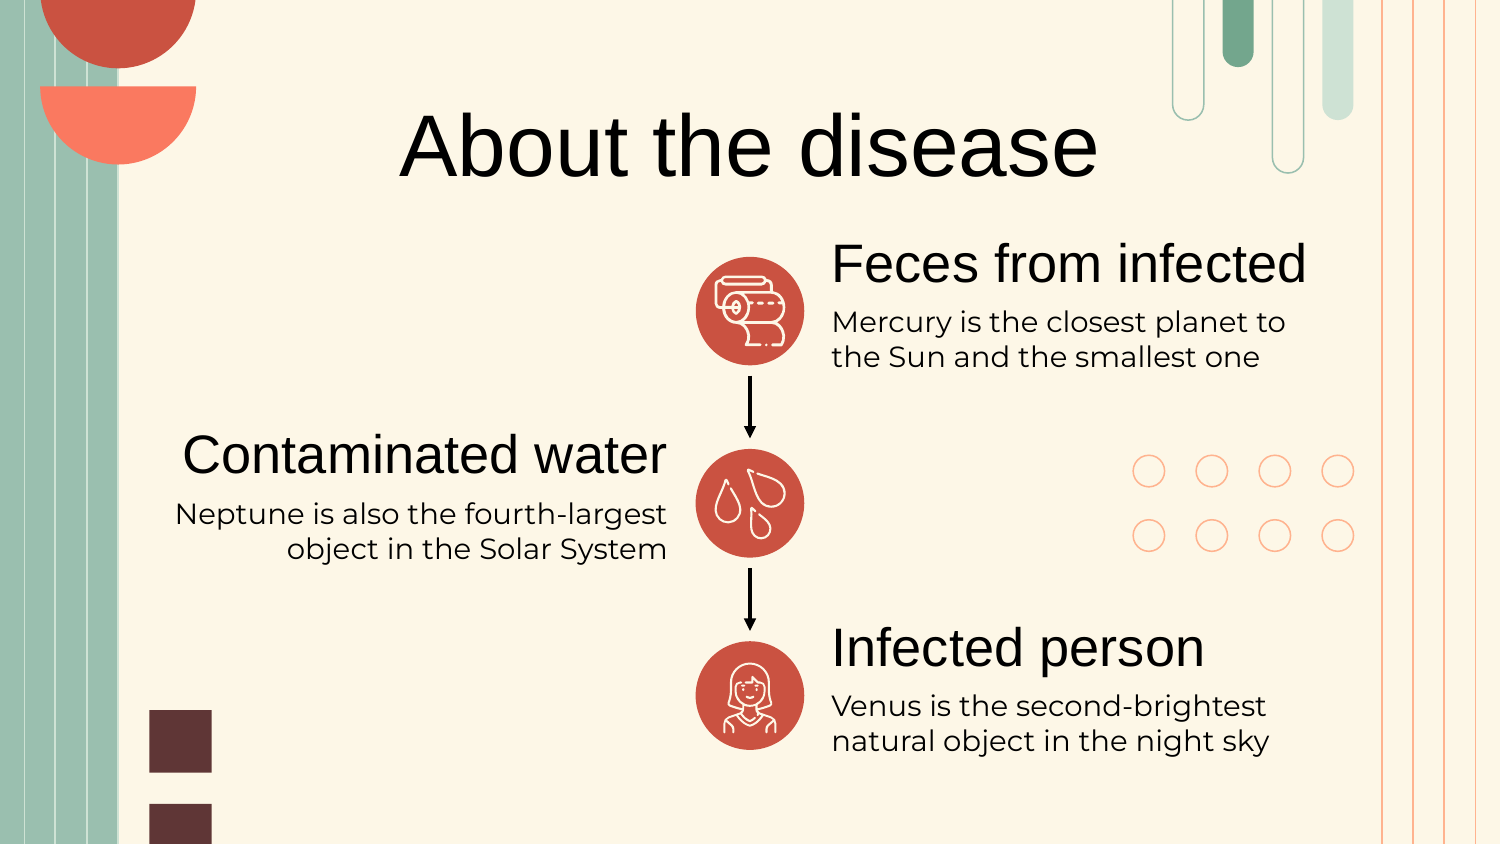

# About the disease
Feces from infected

Mercury is the closest planet to the Sun and the smallest one
Contaminated water

Neptune is also the fourth-largest object in the Solar System

Infected person

Venus is the second-brightest natural object in the night sky